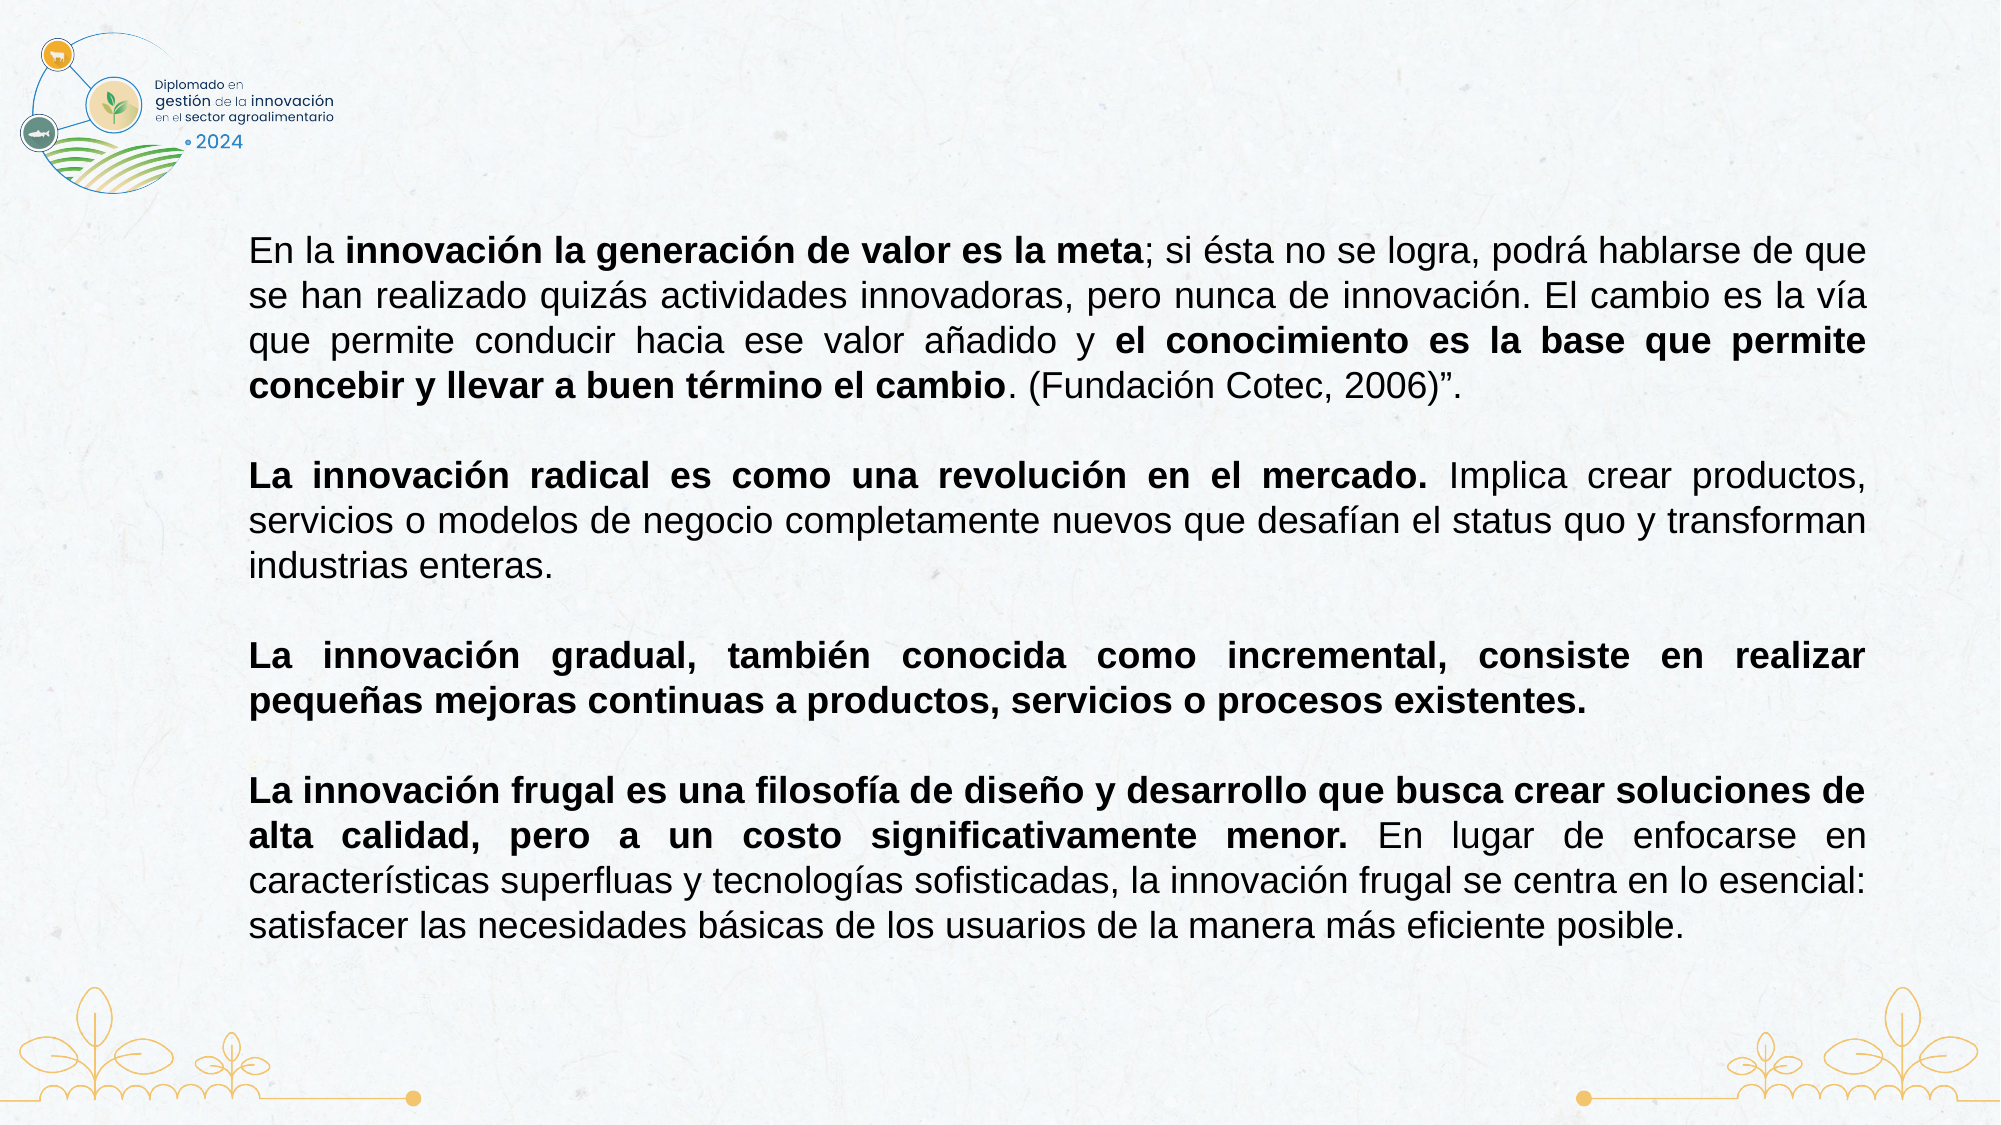

En la innovación la generación de valor es la meta; si ésta no se logra, podrá hablarse de que se han realizado quizás actividades innovadoras, pero nunca de innovación. El cambio es la vía que permite conducir hacia ese valor añadido y el conocimiento es la base que permite concebir y llevar a buen término el cambio. (Fundación Cotec, 2006)”.

La innovación radical es como una revolución en el mercado. Implica crear productos, servicios o modelos de negocio completamente nuevos que desafían el status quo y transforman industrias enteras.

La innovación gradual, también conocida como incremental, consiste en realizar pequeñas mejoras continuas a productos, servicios o procesos existentes.

La innovación frugal es una filosofía de diseño y desarrollo que busca crear soluciones de alta calidad, pero a un costo significativamente menor. En lugar de enfocarse en características superfluas y tecnologías sofisticadas, la innovación frugal se centra en lo esencial: satisfacer las necesidades básicas de los usuarios de la manera más eficiente posible.